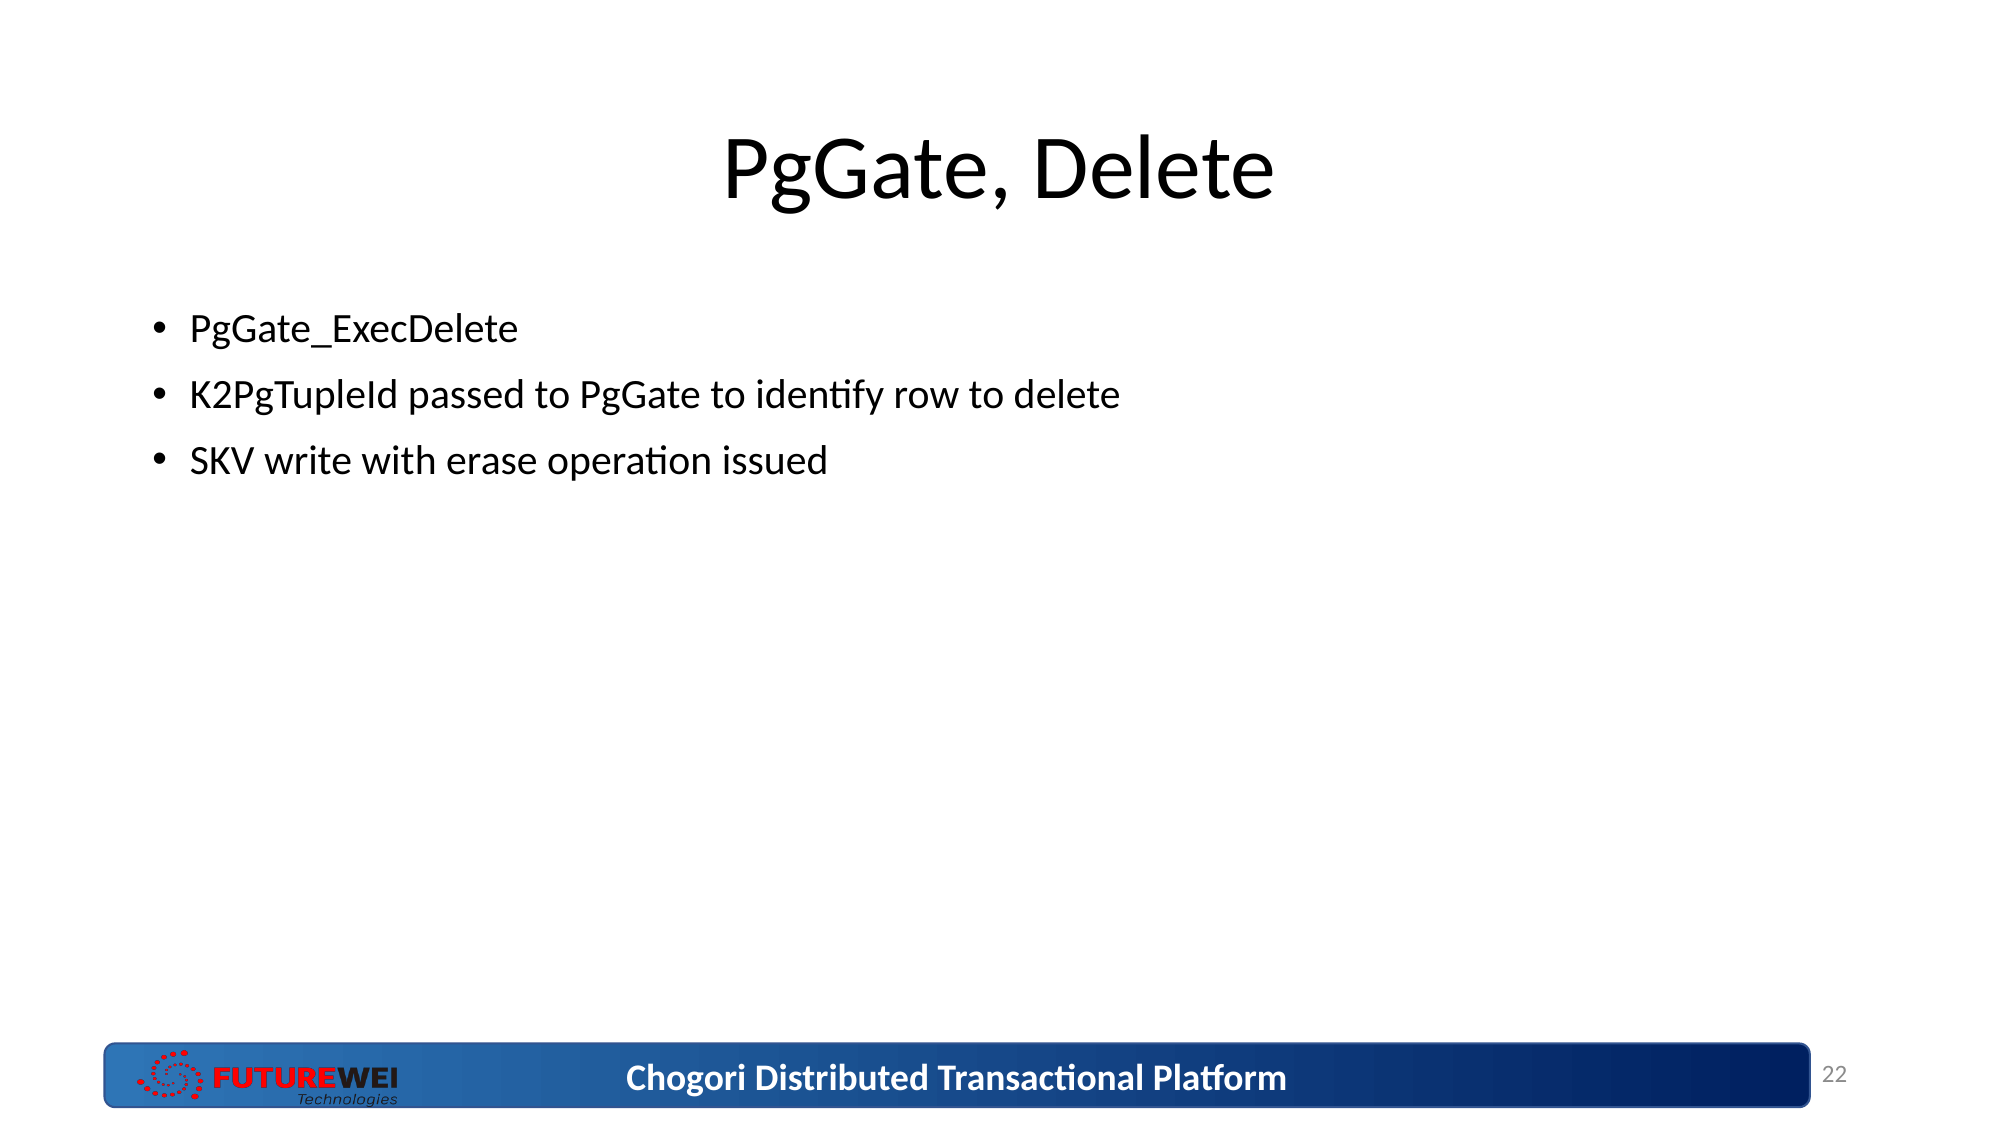

# PgGate, Delete
PgGate_ExecDelete
K2PgTupleId passed to PgGate to identify row to delete
SKV write with erase operation issued
22